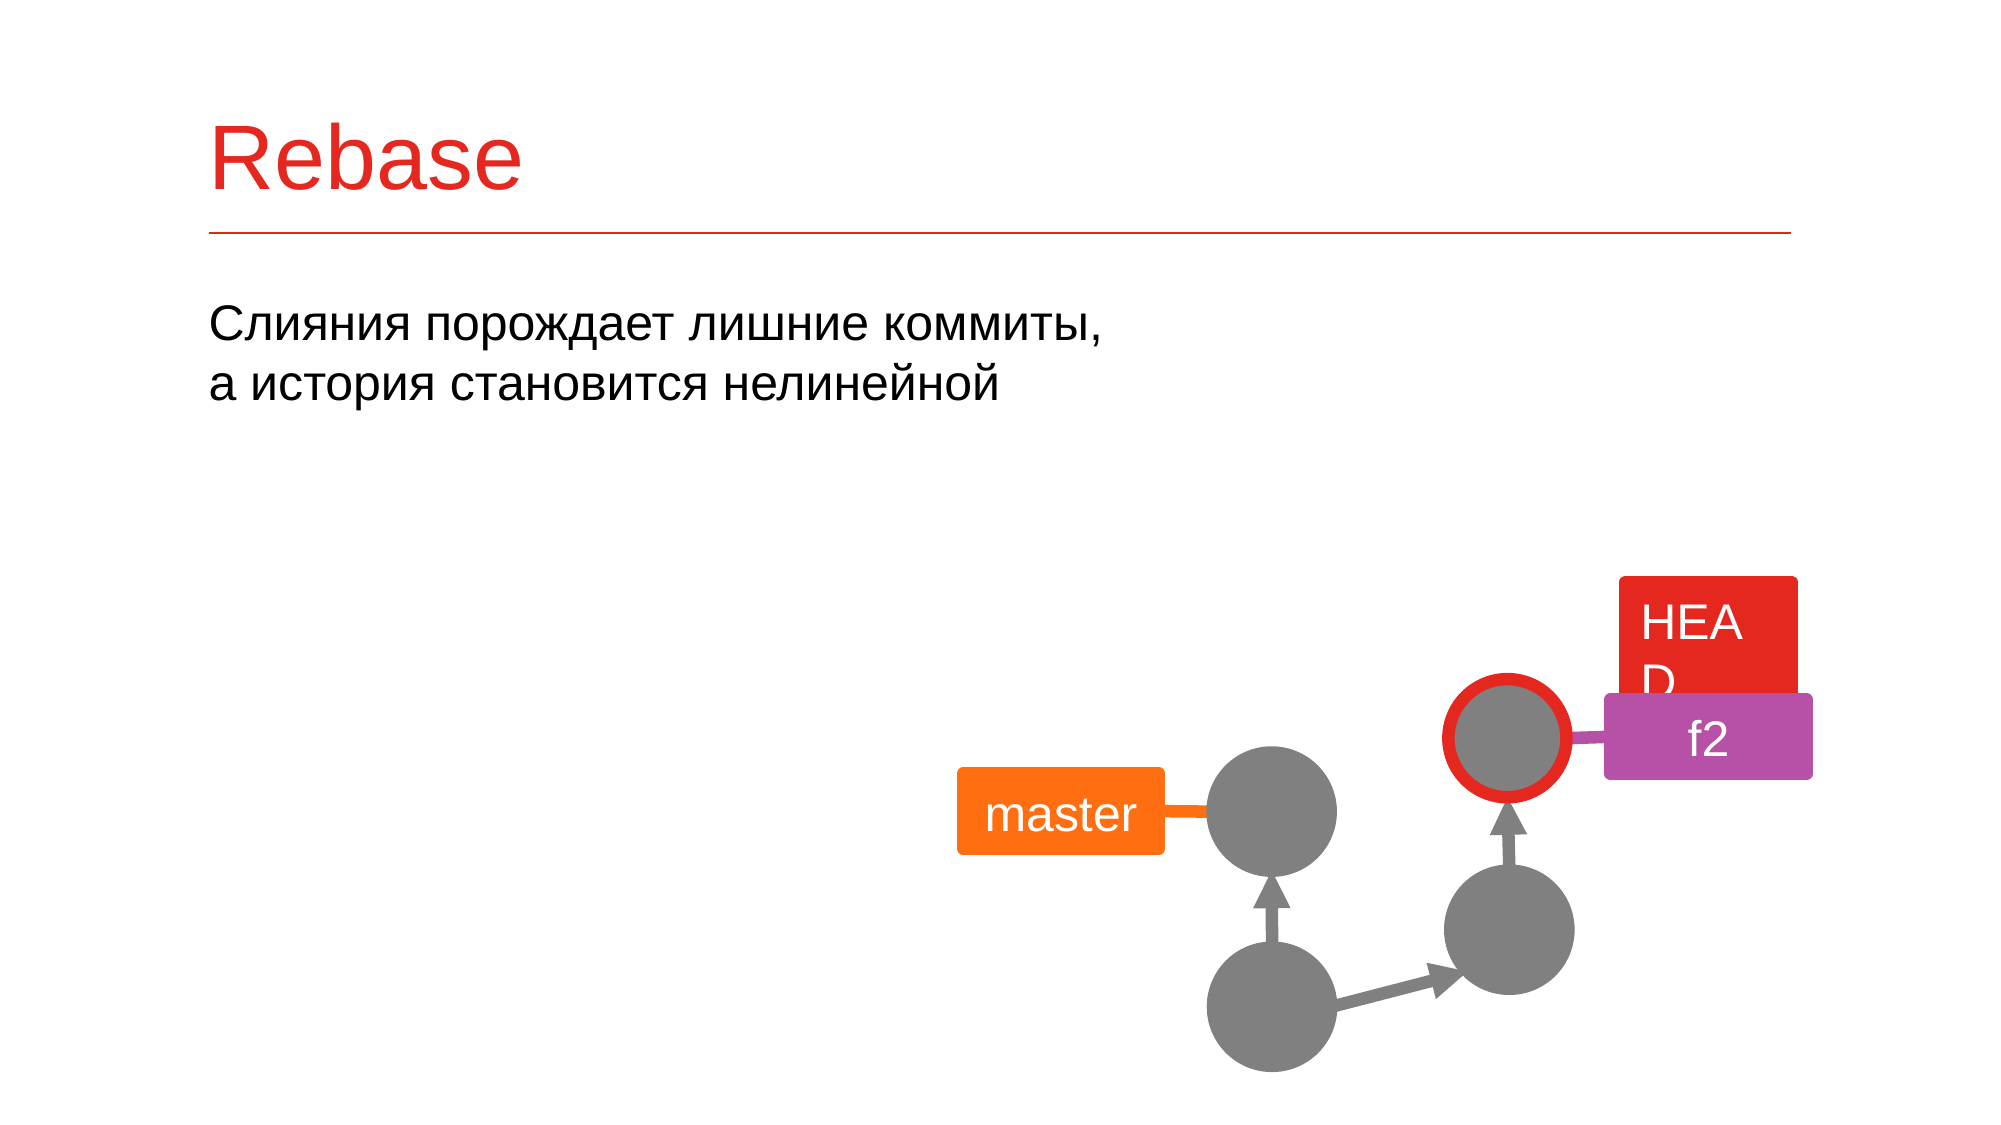

# Rebase
Слияния порождает лишние коммиты,
а история становится нелинейной
HEAD

f2

master